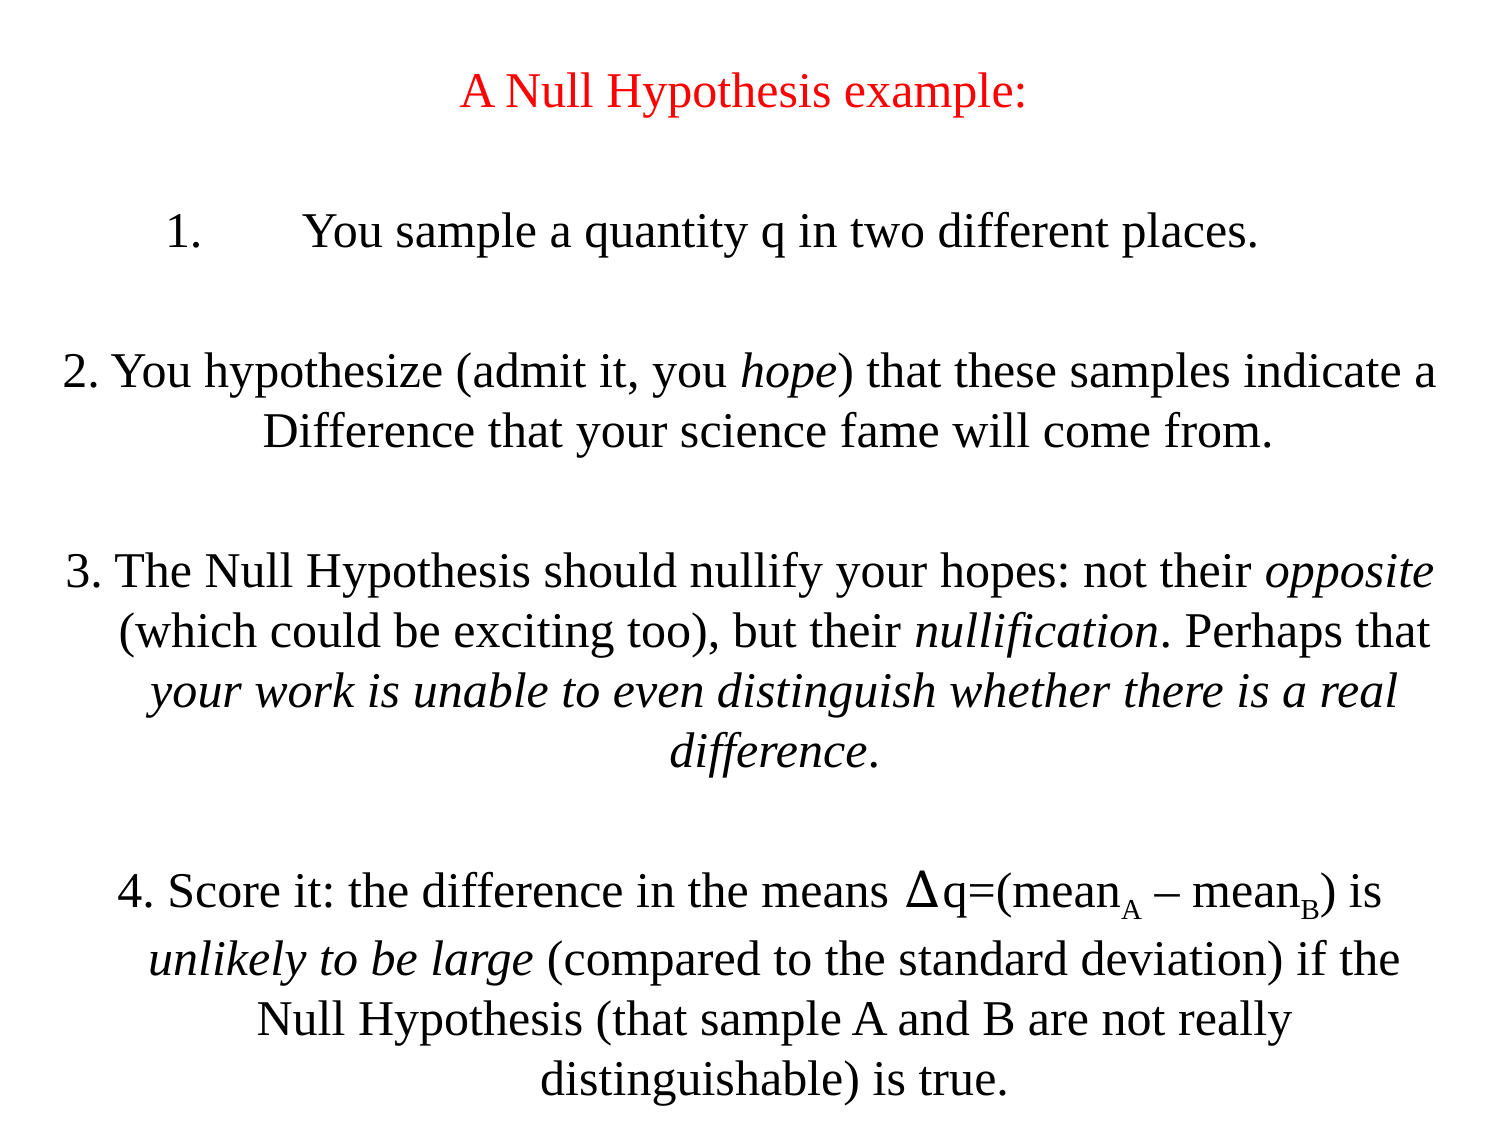

A Null Hypothesis example:

You sample a quantity q in two different places.

2. You hypothesize (admit it, you hope) that these samples indicate a Difference that your science fame will come from.

3. The Null Hypothesis should nullify your hopes: not their opposite (which could be exciting too), but their nullification. Perhaps that your work is unable to even distinguish whether there is a real difference.

4. Score it: the difference in the means Δq=(meanA – meanB) is unlikely to be large (compared to the standard deviation) if the Null Hypothesis (that sample A and B are not really distinguishable) is true.